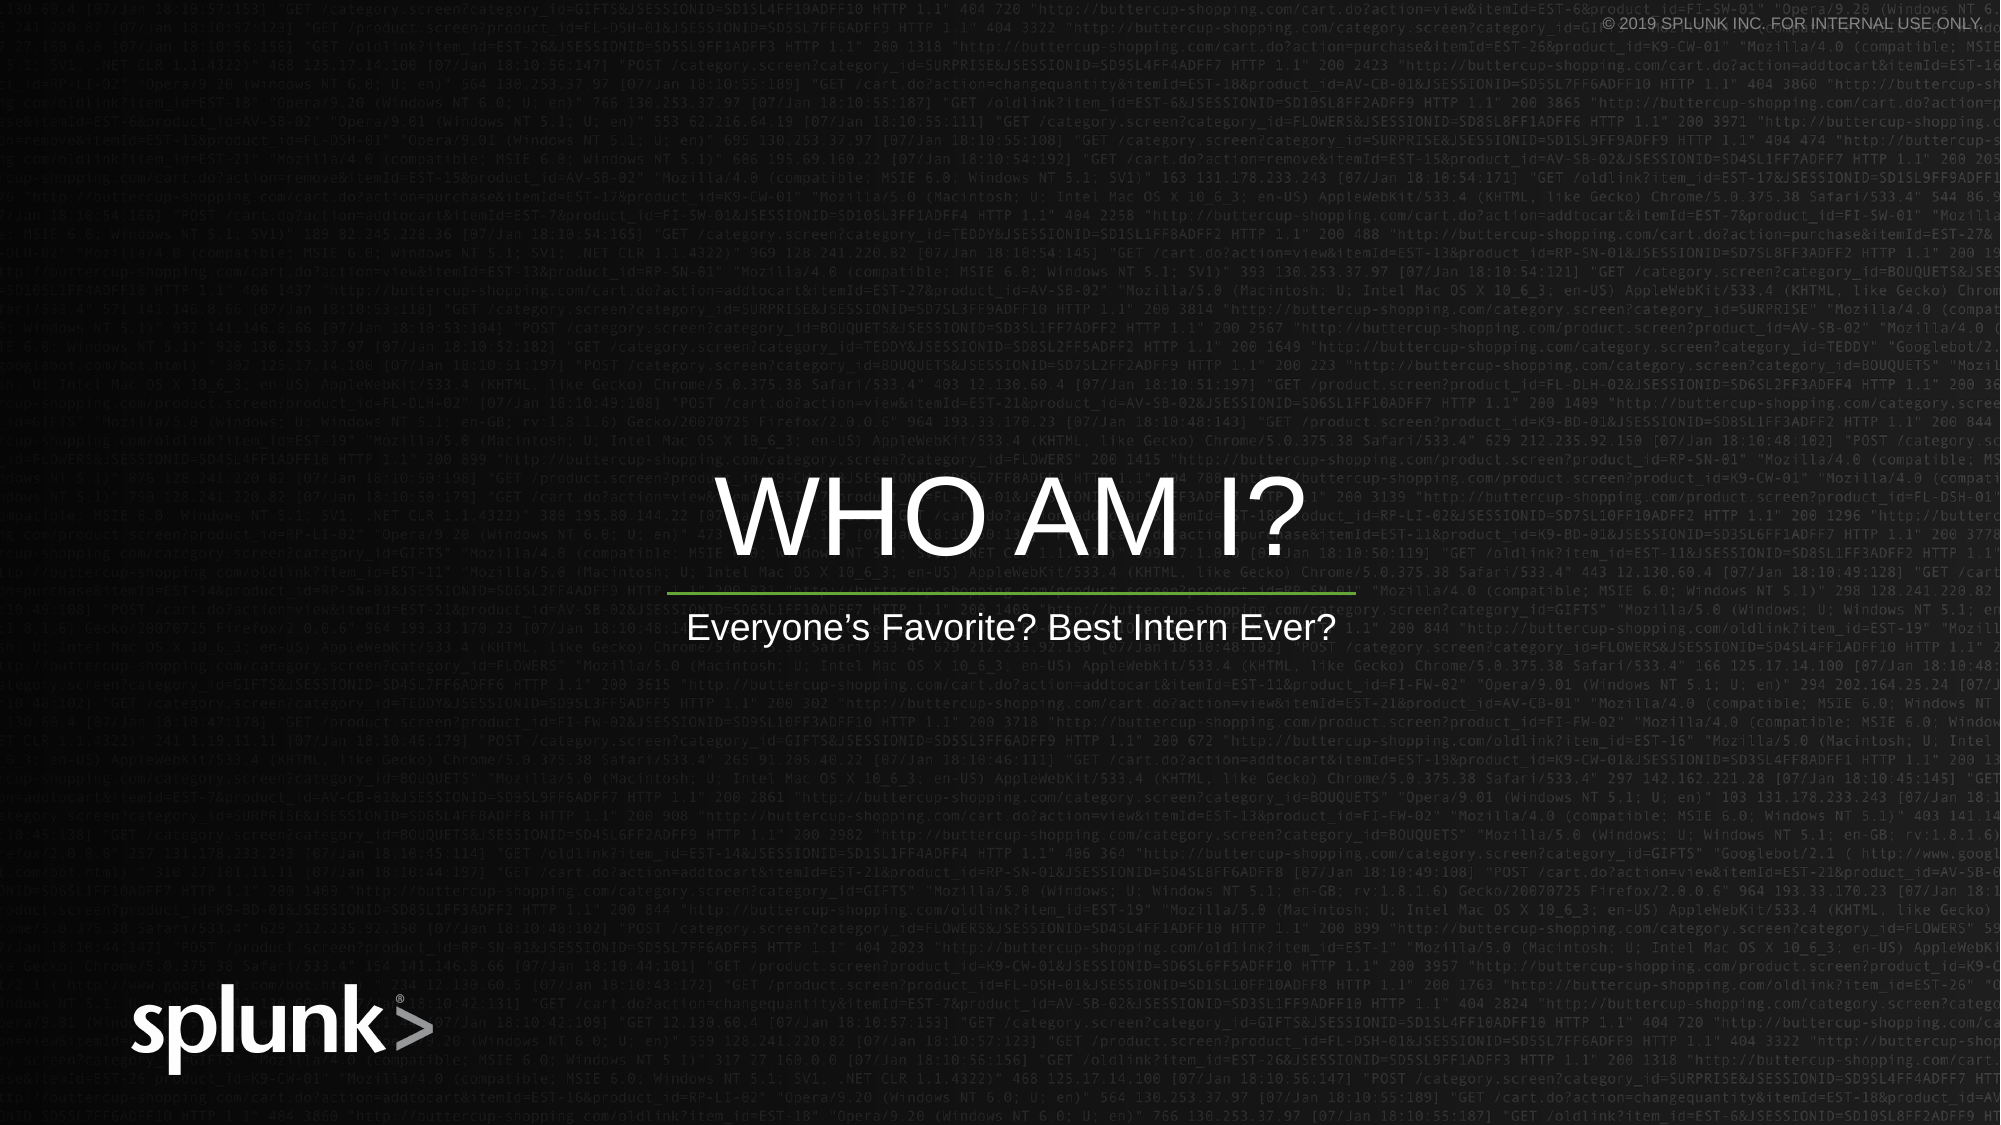

# WHO AM I?
Everyone’s Favorite? Best Intern Ever?